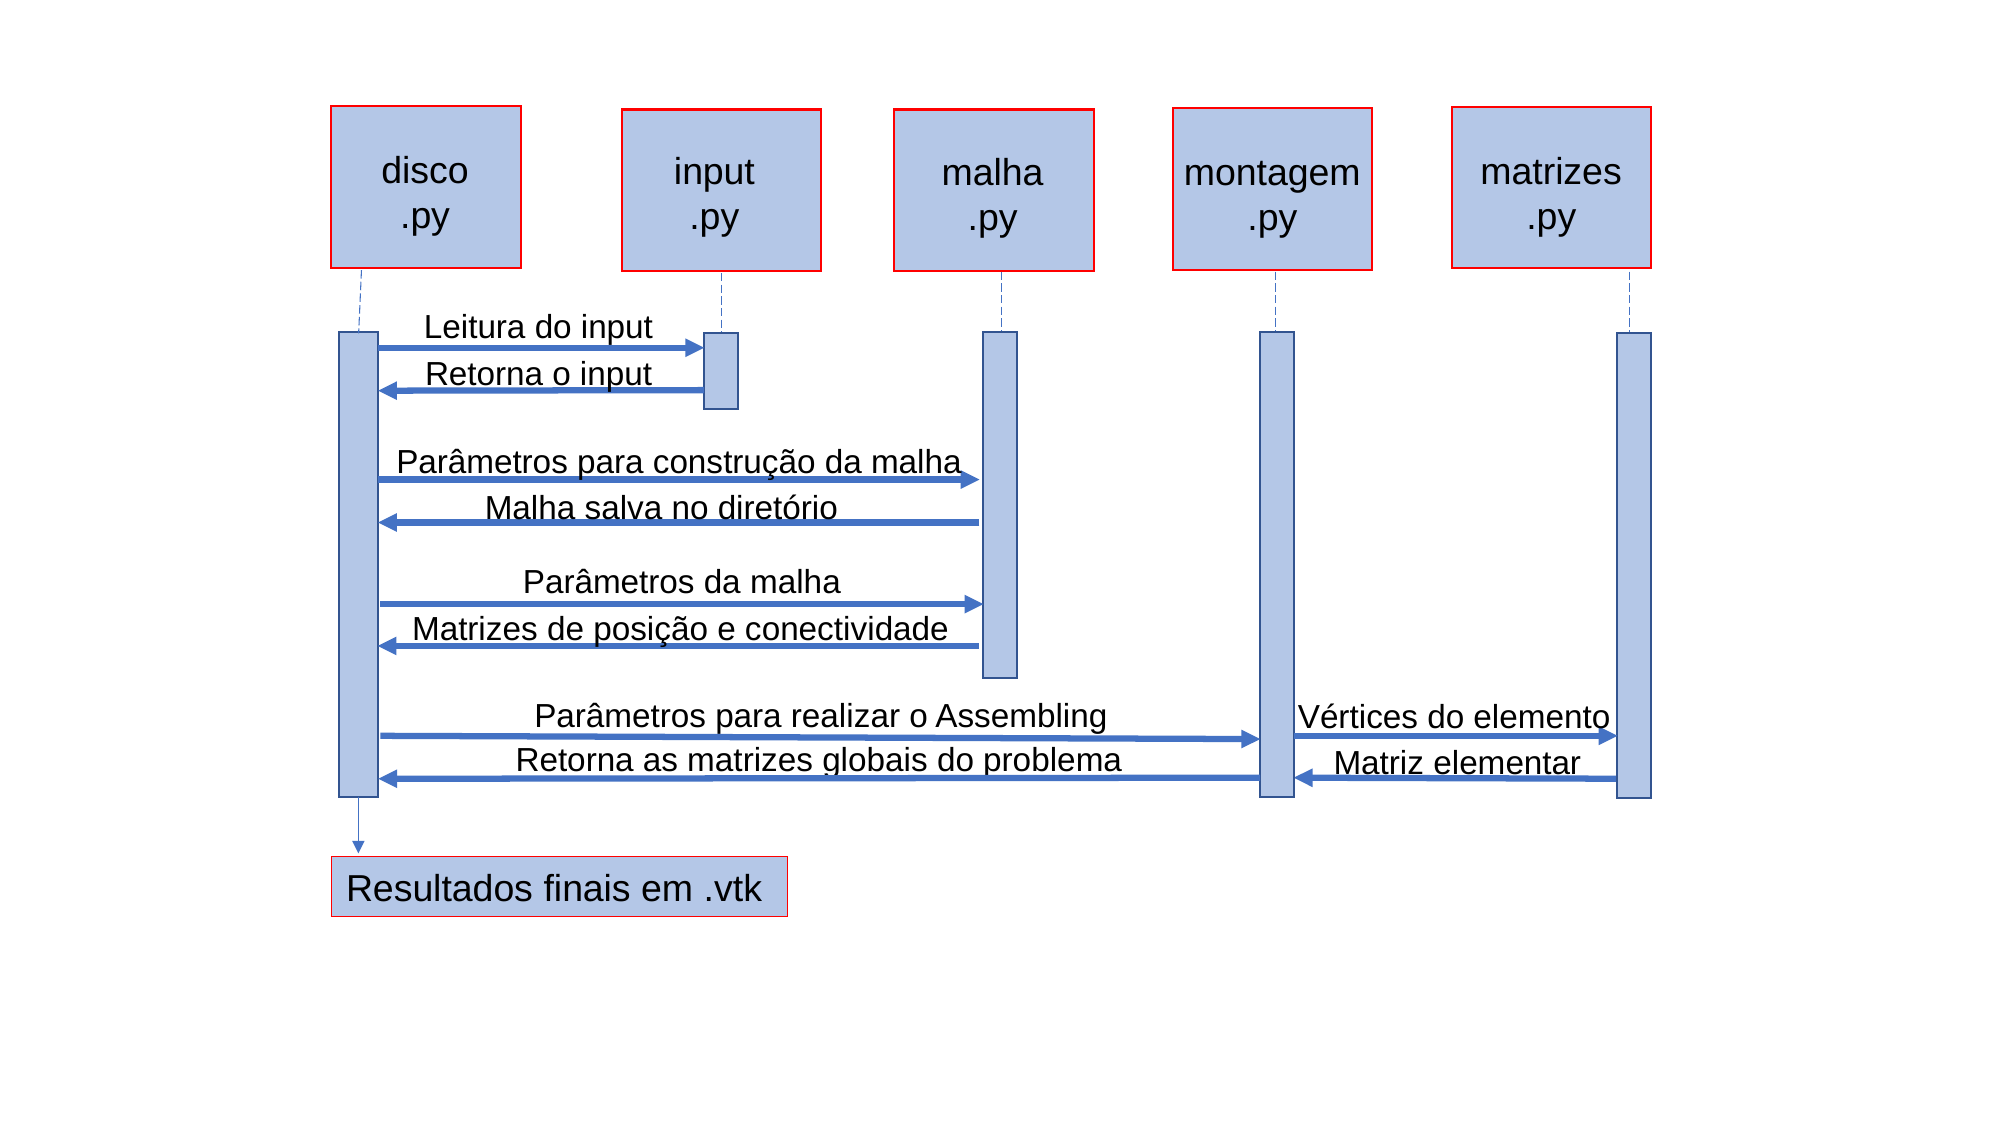

Leitura do input

Retorna o input
Parâmetros para construção da malha
Malha salva no diretório
Parâmetros da malha
Matrizes de posição e conectividade
Parâmetros para realizar o Assembling
Vértices do elemento
Retorna as matrizes globais do problema
Matriz elementar
Resultados finais em .vtk

disco
.py
matrizes
.py
input
.py
malha
.py
montagem
.py